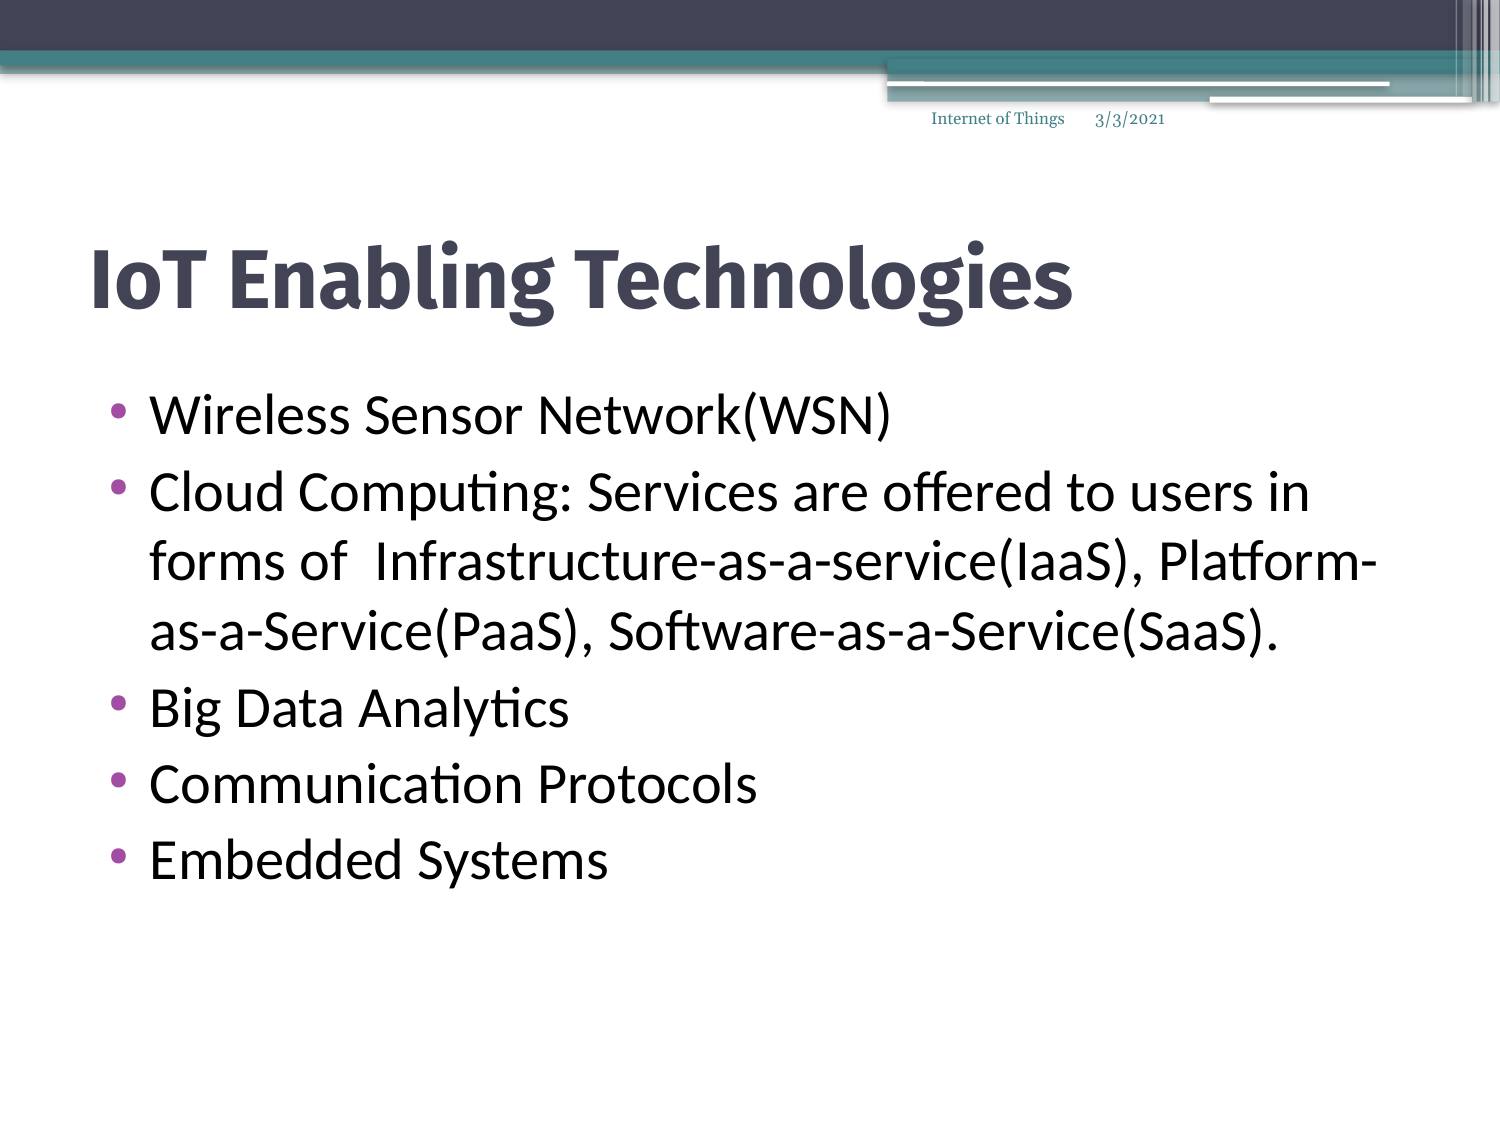

Internet of Things
3/3/2021
# IoT Enabling Technologies
Wireless Sensor Network(WSN)
Cloud Computing: Services are offered to users in forms of  Infrastructure-as-a-service(IaaS), Platform-as-a-Service(PaaS), Software-as-a-Service(SaaS).
Big Data Analytics
Communication Protocols
Embedded Systems